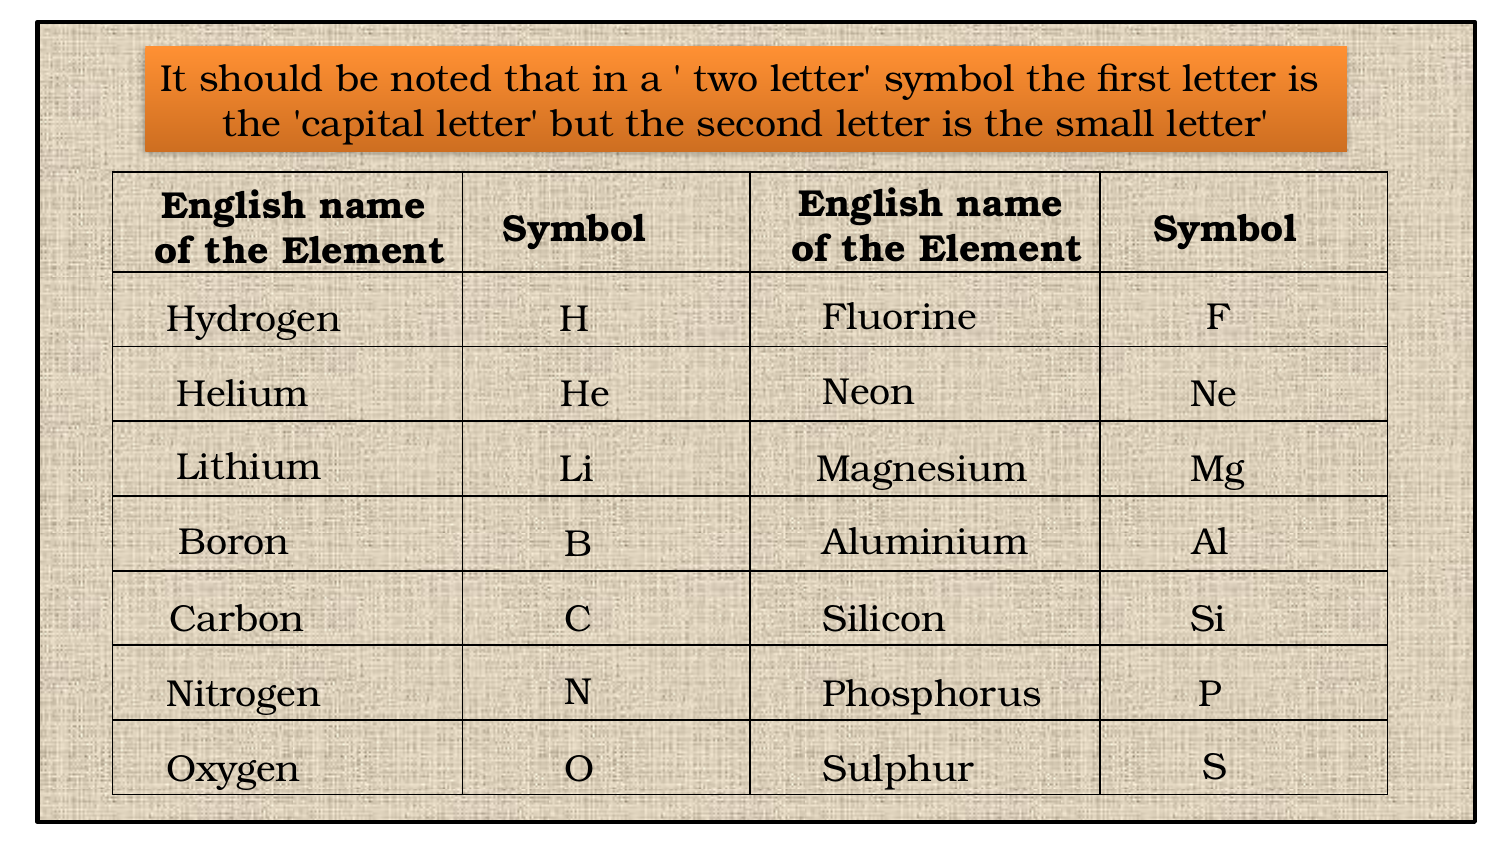

It should be noted that in a ' two letter' symbol the first letter is
the 'capital letter' but the second letter is the small letter'
|  |  |
| --- | --- |
|  |  |
|  |  |
|  |  |
|  |  |
|  |  |
|  |  |
|  |  |
|  |  |
| --- | --- |
|  |  |
|  |  |
|  |  |
|  |  |
|  |  |
|  |  |
|  |  |
English name
of the Element
English name
of the Element
Symbol
Symbol
Fluorine
F
Hydrogen
H
Neon
Helium
He
Ne
Lithium
Li
Magnesium
Mg
Boron
Aluminium
Al
B
Carbon
C
Silicon
Si
N
Nitrogen
Phosphorus
P
S
Oxygen
O
Sulphur